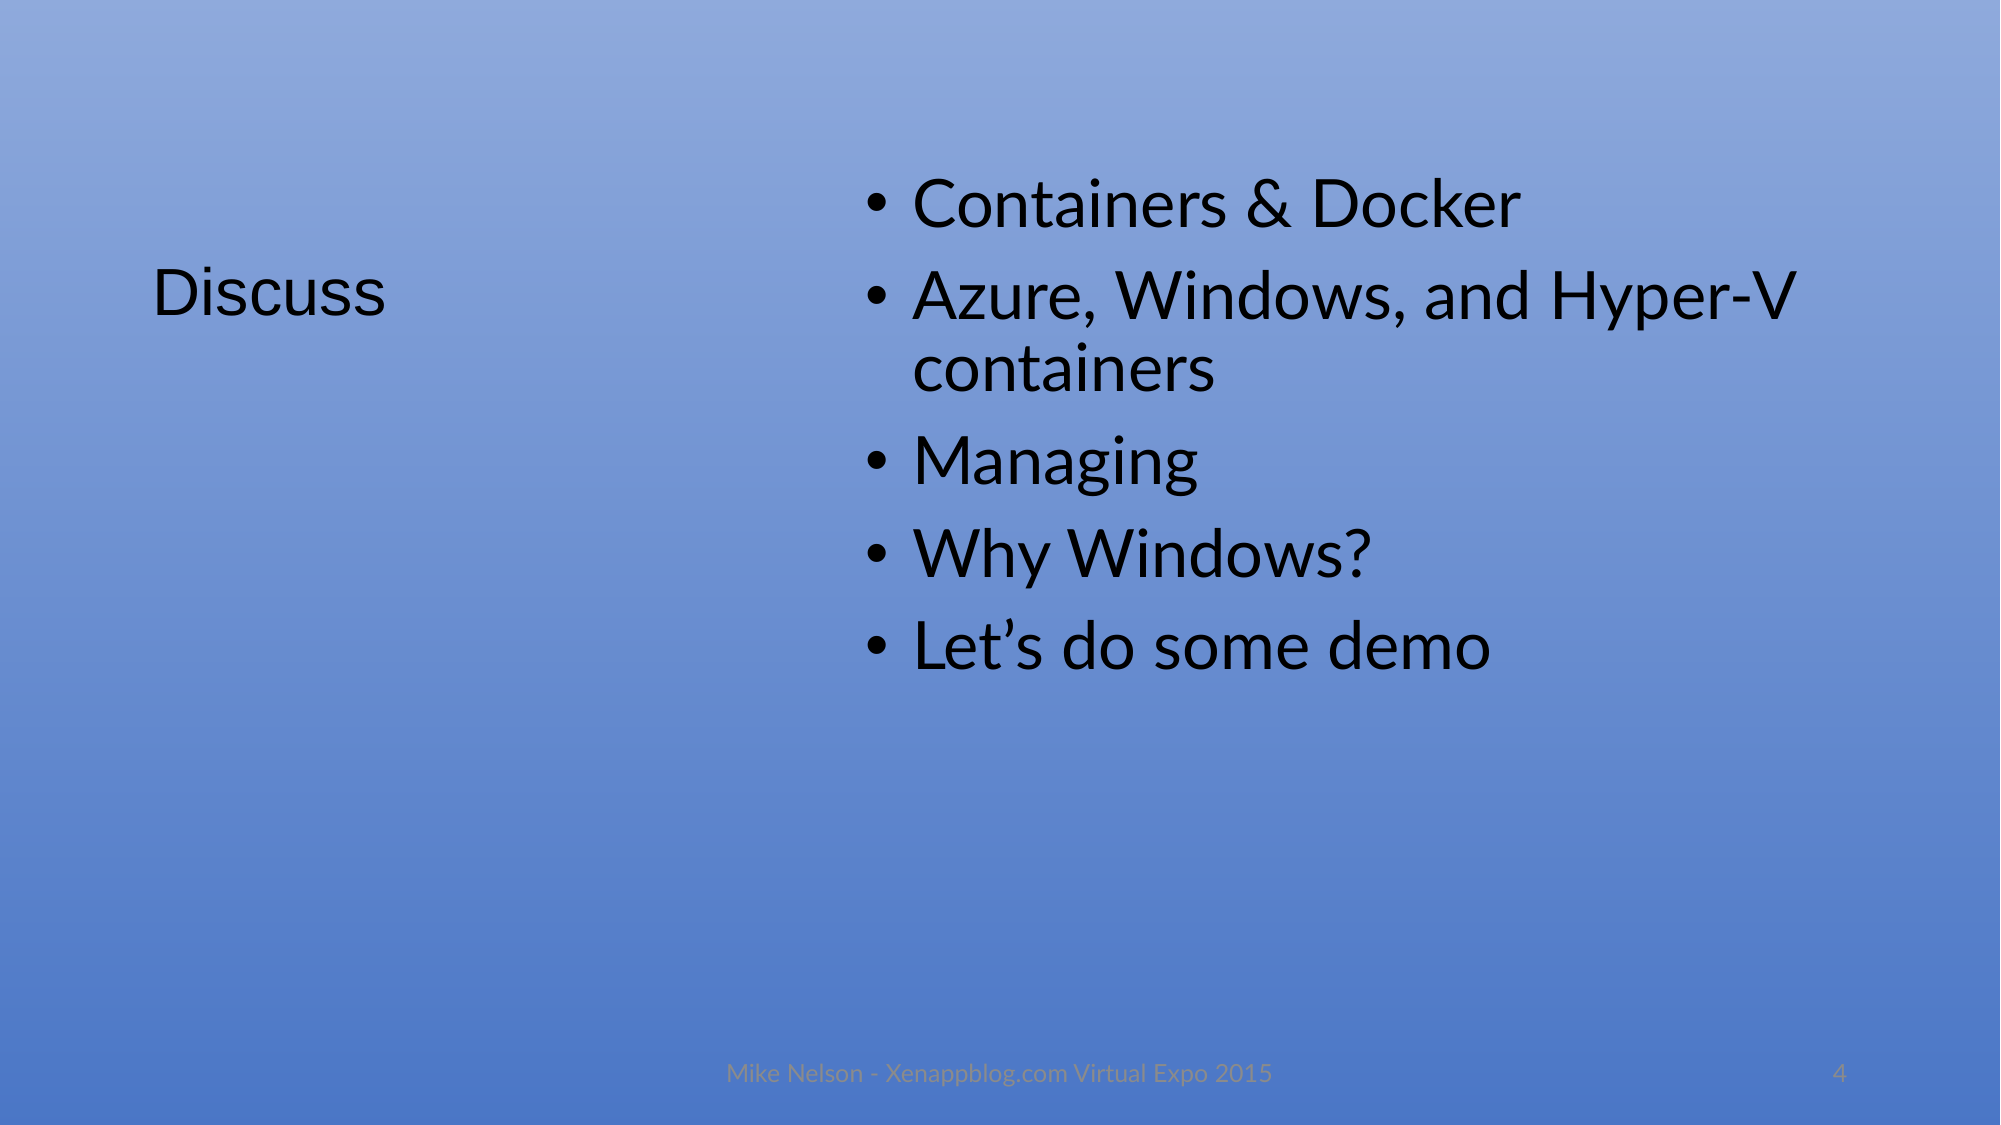

# Discuss
Containers & Docker
Azure, Windows, and Hyper-V containers
Managing
Why Windows?
Let’s do some demo
Mike Nelson - Xenappblog.com Virtual Expo 2015
4